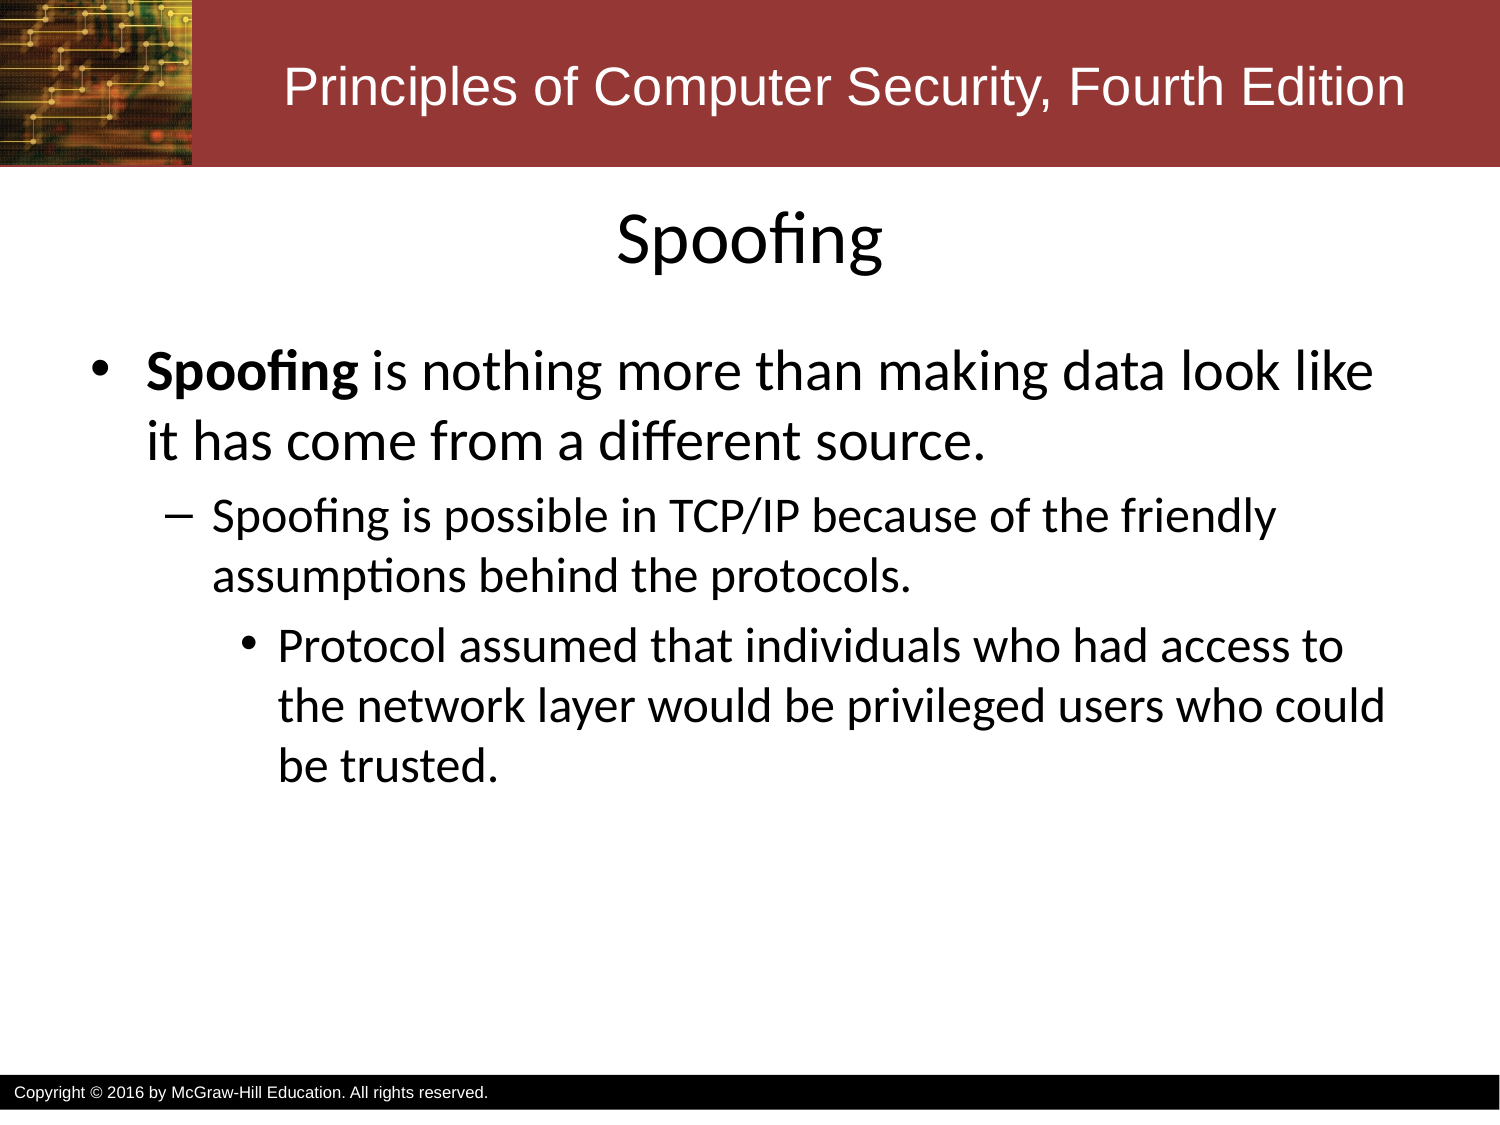

# Spoofing
Spoofing is nothing more than making data look like it has come from a different source.
Spoofing is possible in TCP/IP because of the friendly assumptions behind the protocols.
Protocol assumed that individuals who had access to the network layer would be privileged users who could be trusted.